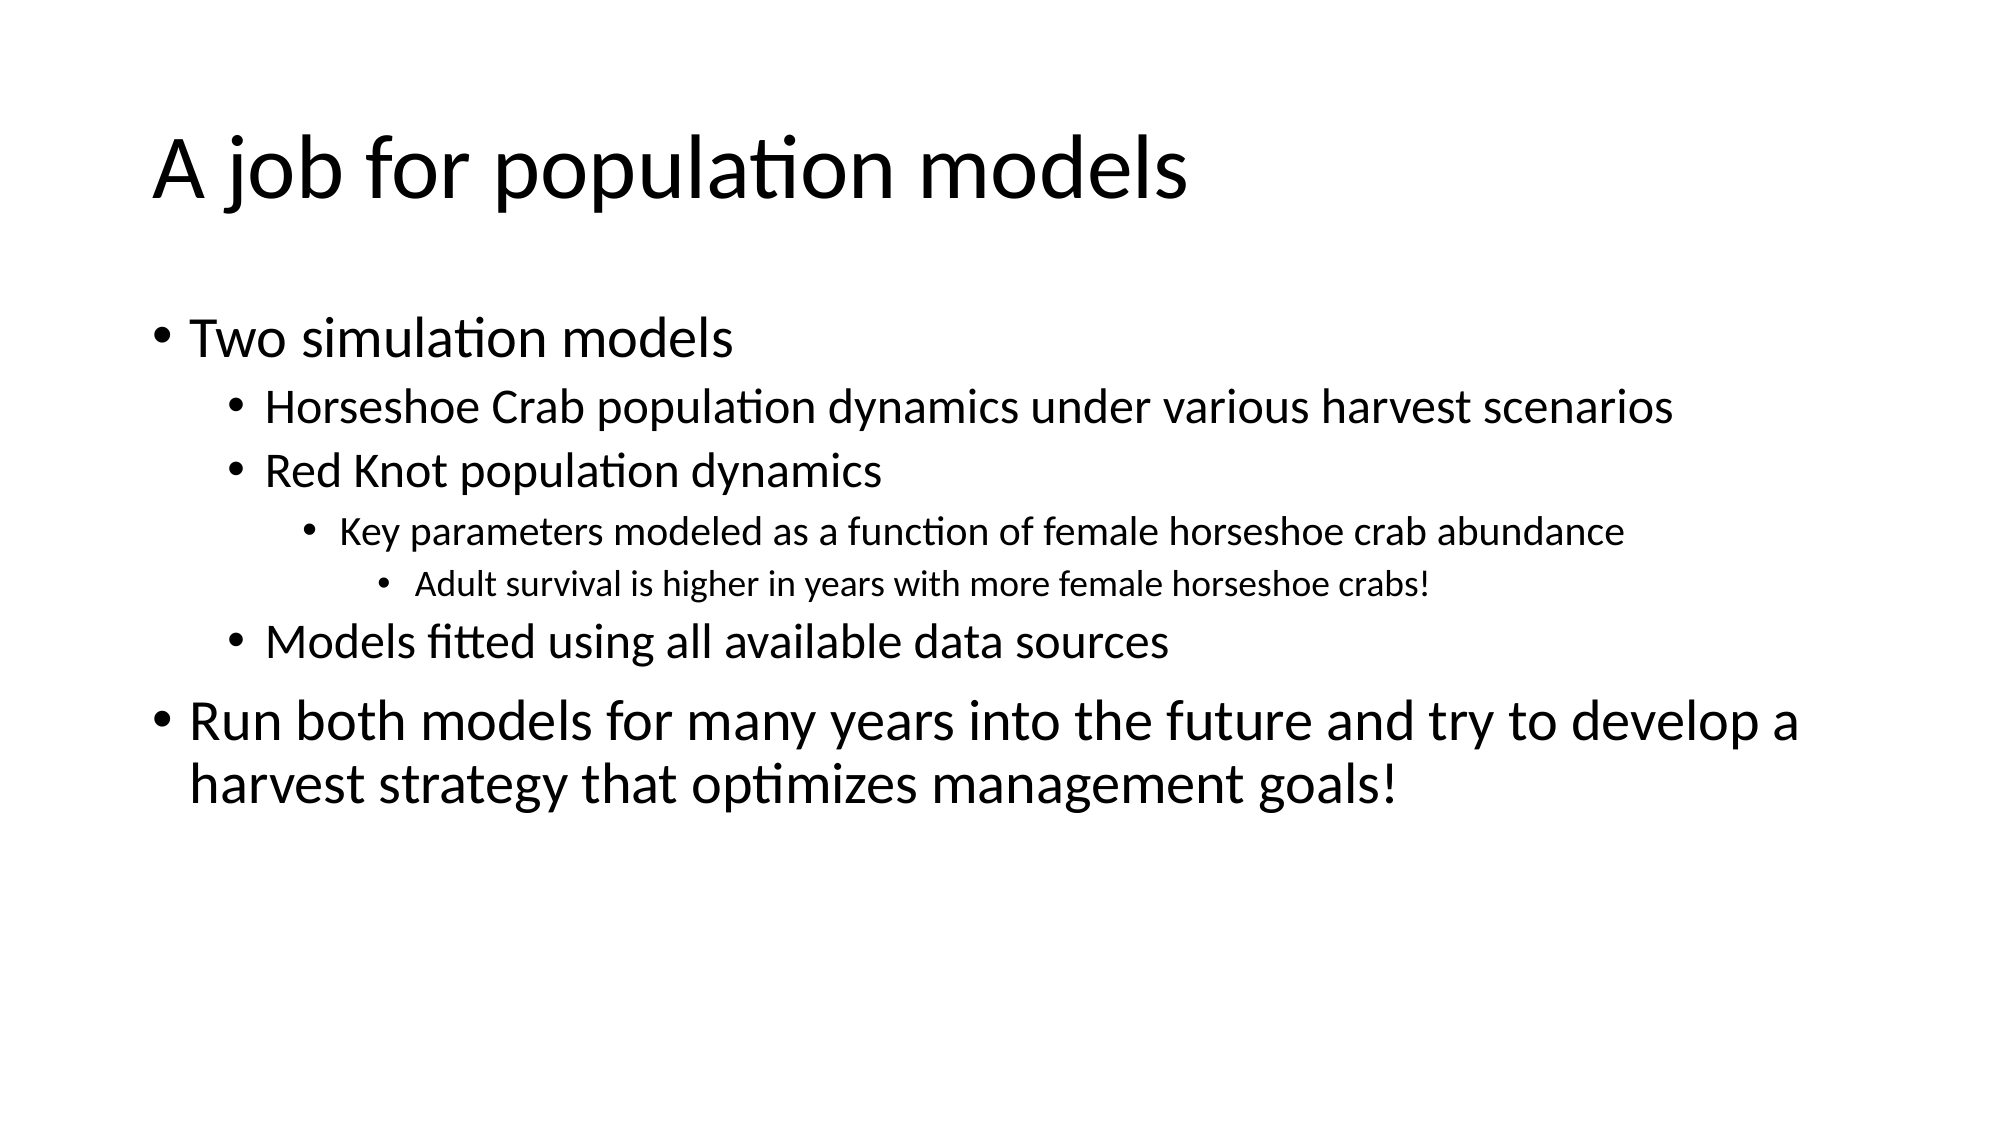

# A job for population models
Two simulation models
Horseshoe Crab population dynamics under various harvest scenarios
Red Knot population dynamics
Key parameters modeled as a function of female horseshoe crab abundance
Adult survival is higher in years with more female horseshoe crabs!
Models fitted using all available data sources
Run both models for many years into the future and try to develop a harvest strategy that optimizes management goals!